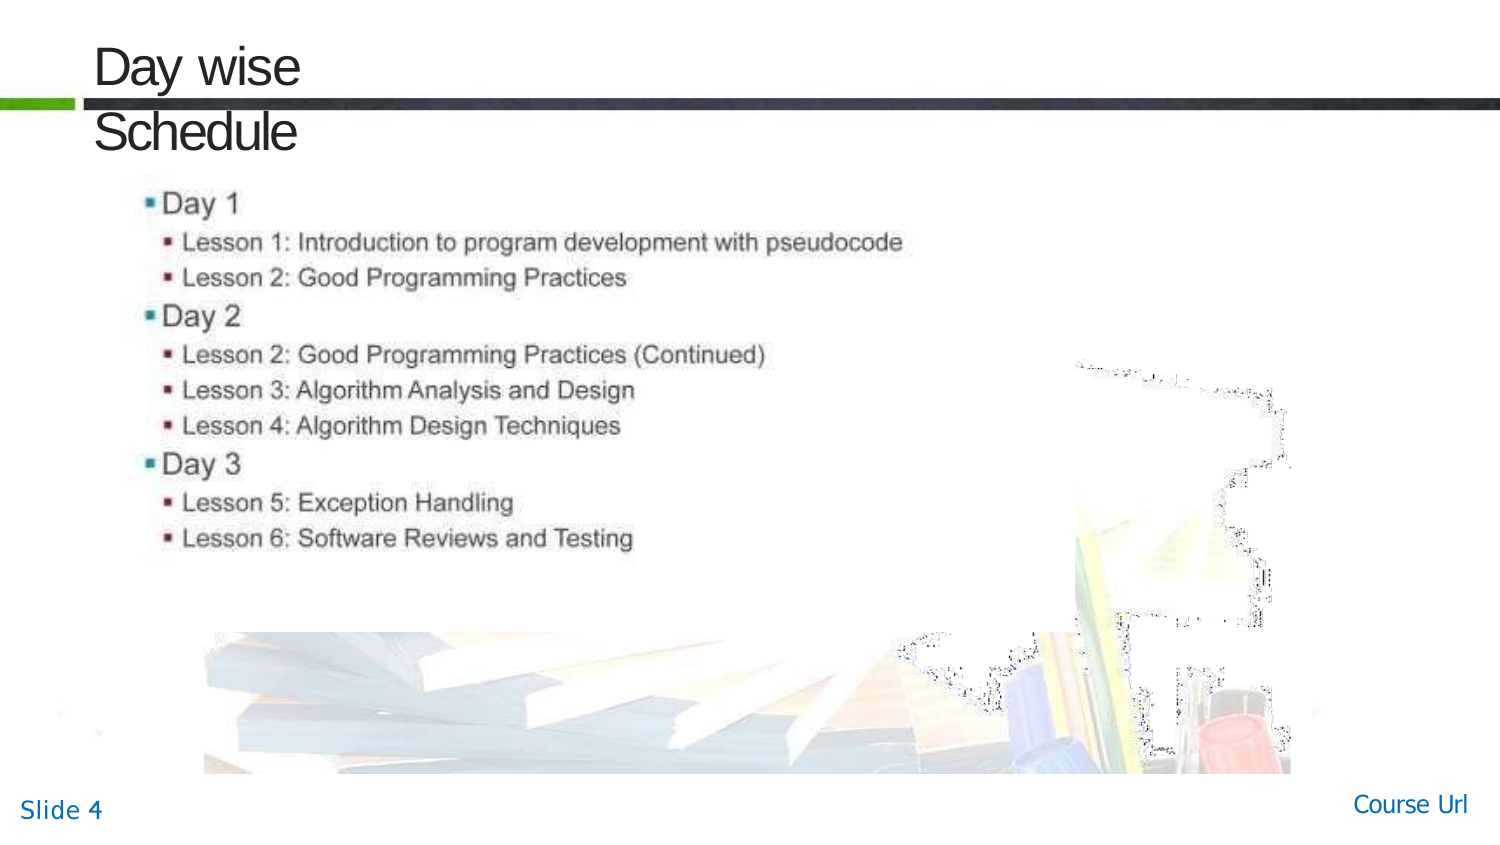

# Day wise Schedule

Course Url
Slide 4